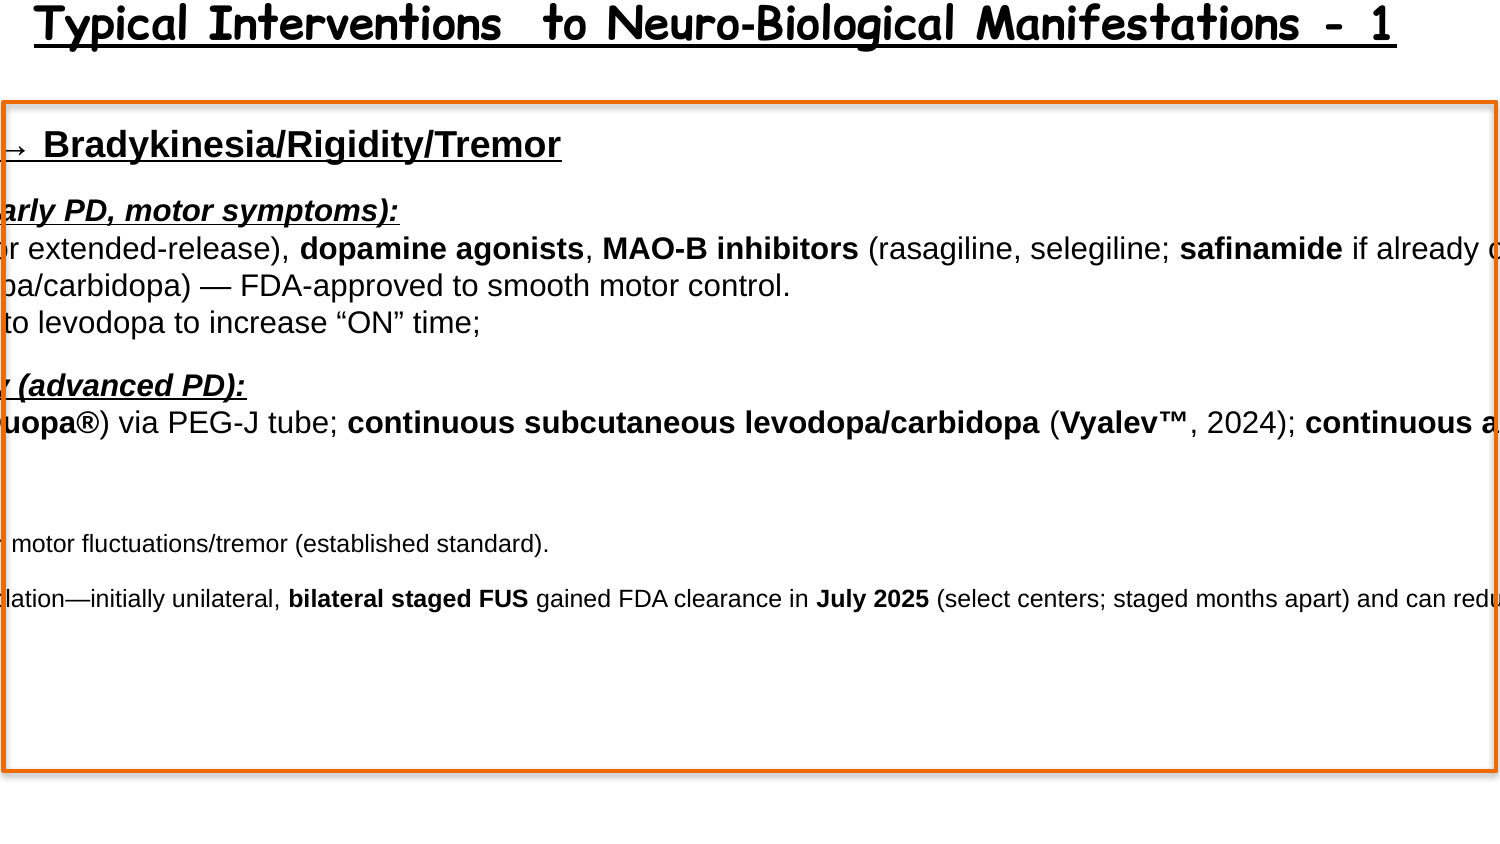

Typical Interventions  to Neuro‑Biological Manifestations - 1

A. Nigrostriatal dopamine deficit → Bradykinesia/Rigidity/Tremor
First‑line dopaminergic options (early PD, motor symptoms):
. Levodopa/carbidopa (immediate or extended‑release), dopamine agonists, MAO‑B inhibitors (rasagiline, selegiline; safinamide if already on levodopa and having OFF time).
• Rytary® (extended‑release levodopa/carbidopa) — FDA‑approved to smooth motor control.
• Safinamide (Xadago®) — add‑on to levodopa to increase “ON” time;
Continuous dopaminergic delivery (advanced PD):
Enteral carbidopa/levodopa gel (Duopa®) via PEG‑J tube; continuous subcutaneous levodopa/carbidopa (Vyalev™, 2024); continuous apomorphine infusion (Onapgo™, 2025).
Circuit‑targeting procedures:
Deep Brain Stimulation (DBS) of STN/GPi for motor fluctuations/tremor (established standard).
MR‑guided Focused Ultrasound (FUS) for ablation—initially unilateral, bilateral staged FUS gained FDA clearance in July 2025 (select centers; staged months apart) and can reduce tremor/dyskinesia in advanced PD.